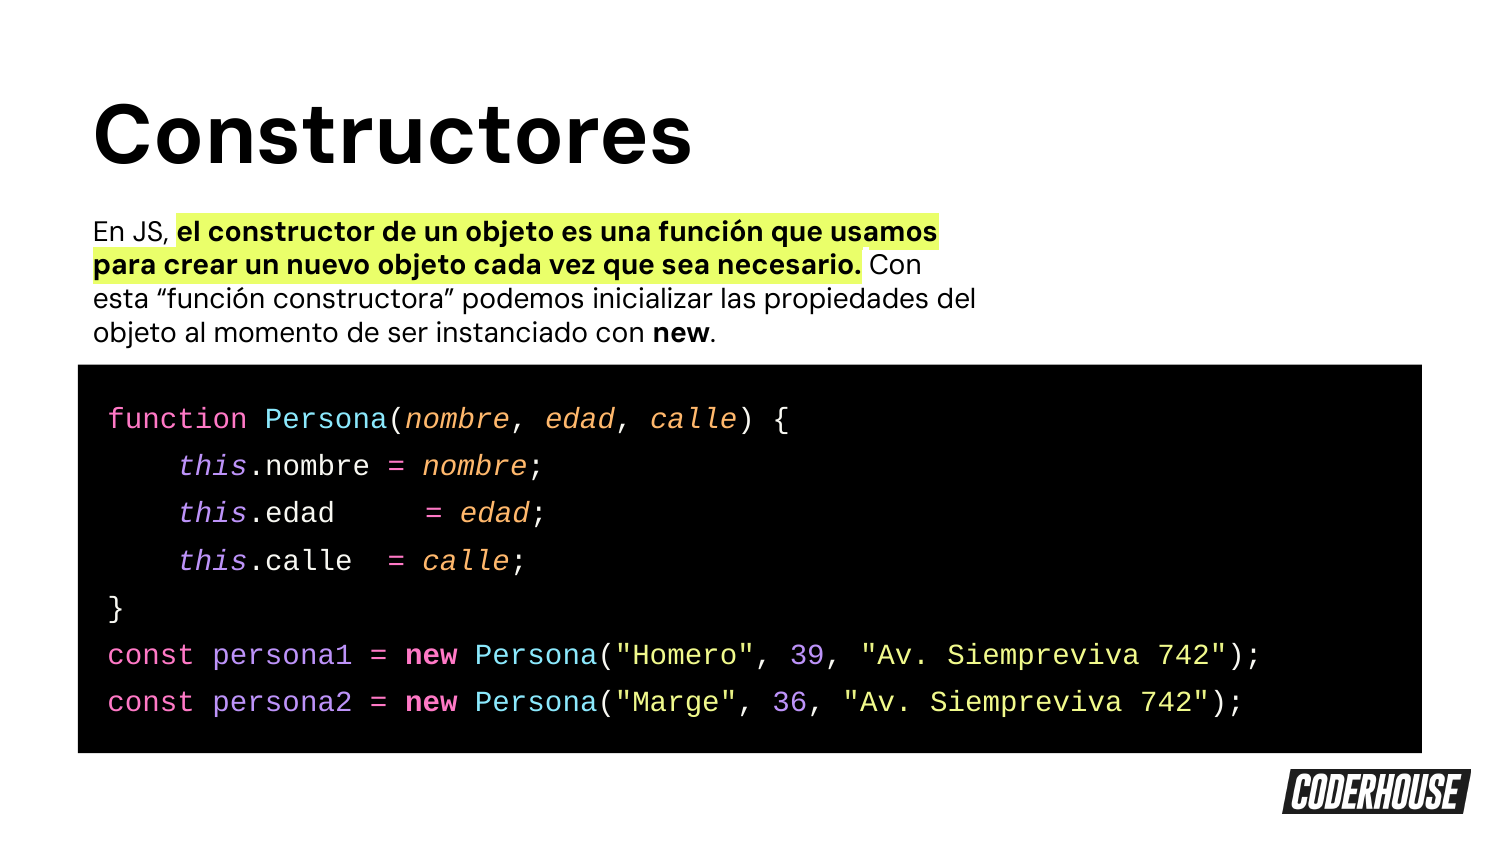

Constructores
En JS, el constructor de un objeto es una función que usamos para crear un nuevo objeto cada vez que sea necesario. Con esta “función constructora” podemos inicializar las propiedades del objeto al momento de ser instanciado con new.
function Persona(nombre, edad, calle) {
    this.nombre = nombre;
    this.edad 	 = edad;
    this.calle  = calle;
}
const persona1 = new Persona("Homero", 39, "Av. Siempreviva 742");
const persona2 = new Persona("Marge", 36, "Av. Siempreviva 742");